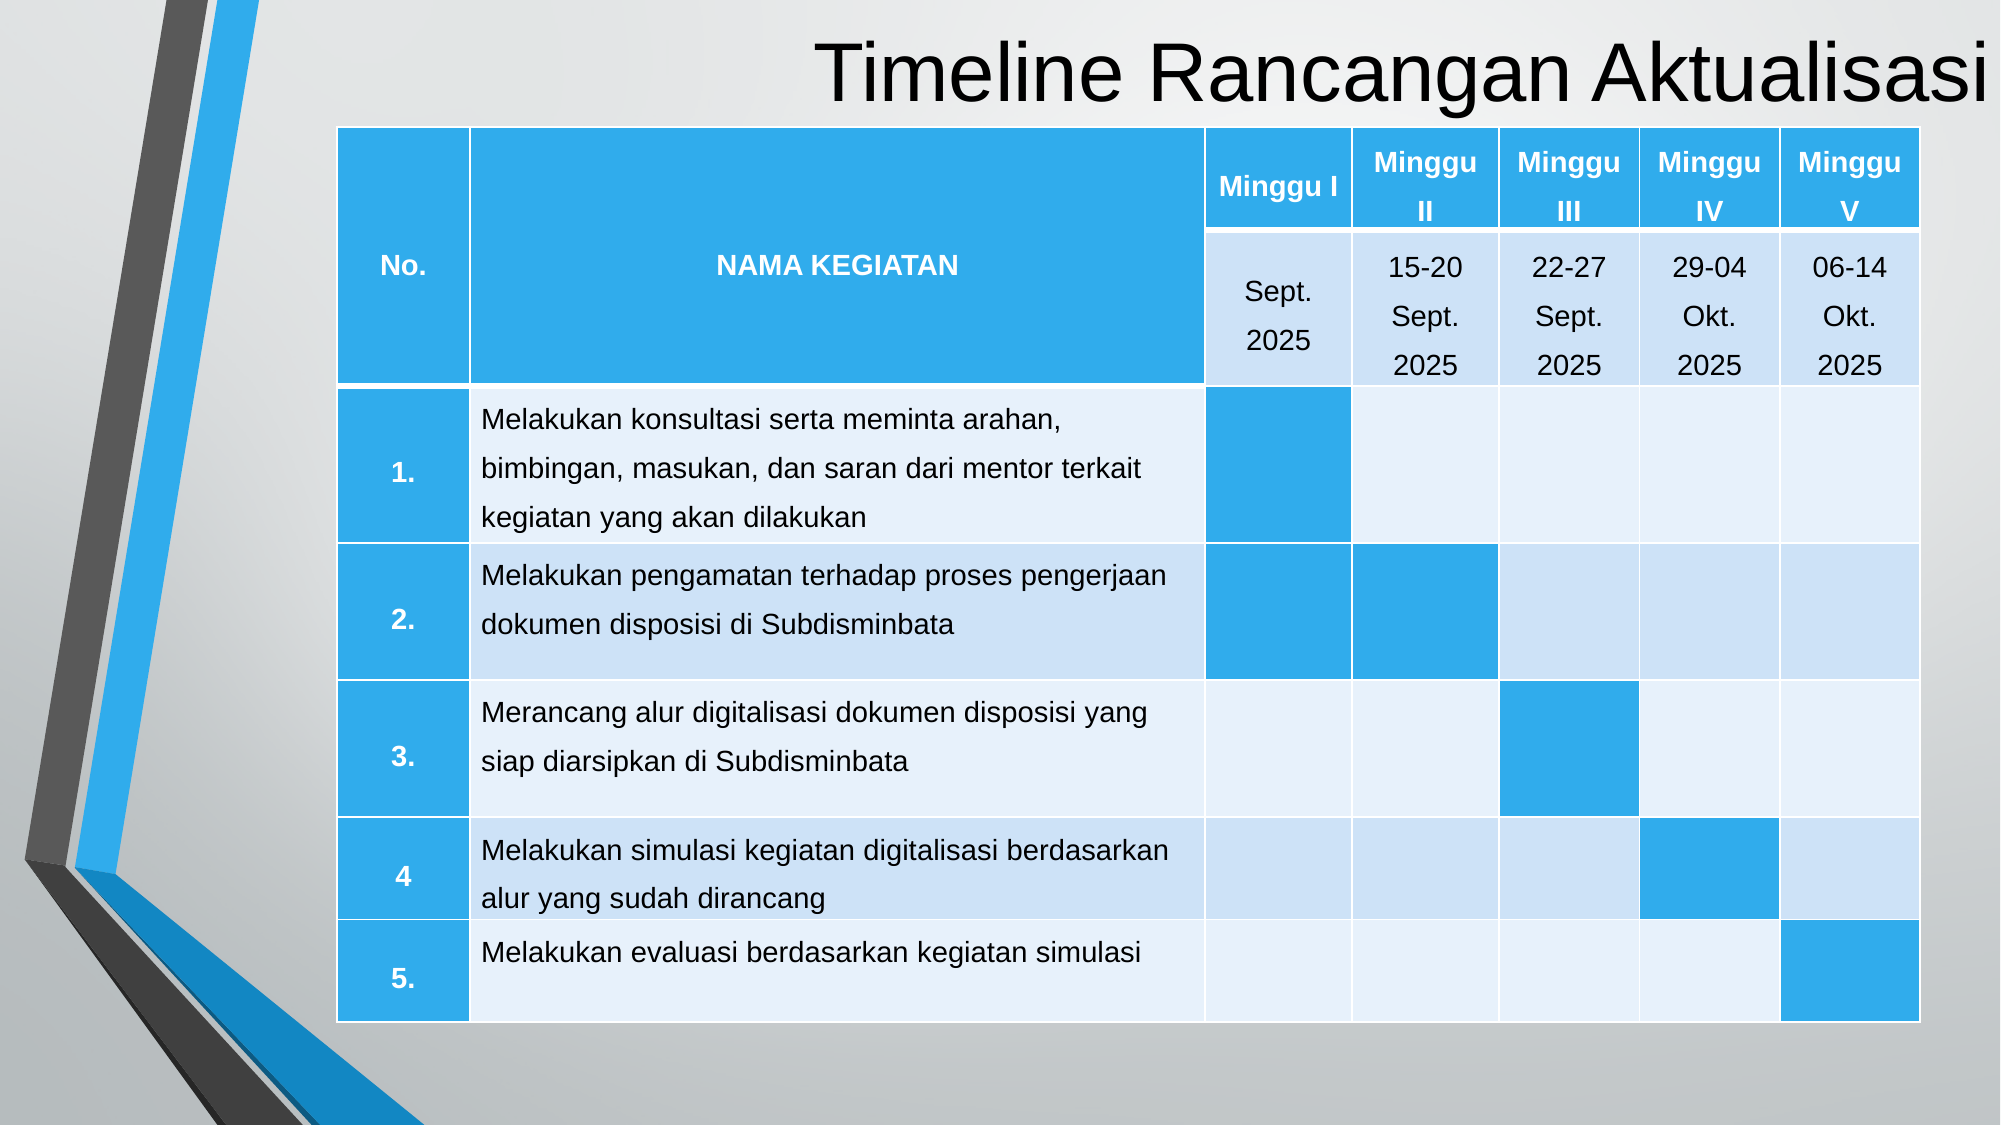

# Timeline Rancangan Aktualisasi
| No. | NAMA KEGIATAN | Minggu I | Minggu II | Minggu III | Minggu IV | Minggu V |
| --- | --- | --- | --- | --- | --- | --- |
|  |  | Sept. 2025 | 15-20 Sept. 2025 | 22-27 Sept. 2025 | 29-04 Okt. 2025 | 06-14 Okt. 2025 |
| 1. | Melakukan konsultasi serta meminta arahan, bimbingan, masukan, dan saran dari mentor terkait kegiatan yang akan dilakukan |  |  |  |  |  |
| 2. | Melakukan pengamatan terhadap proses pengerjaan dokumen disposisi di Subdisminbata |  |  |  |  |  |
| 3. | Merancang alur digitalisasi dokumen disposisi yang siap diarsipkan di Subdisminbata |  |  |  |  |  |
| 4 | Melakukan simulasi kegiatan digitalisasi berdasarkan alur yang sudah dirancang |  |  |  |  |  |
| 5. | Melakukan evaluasi berdasarkan kegiatan simulasi |  |  |  |  |  |